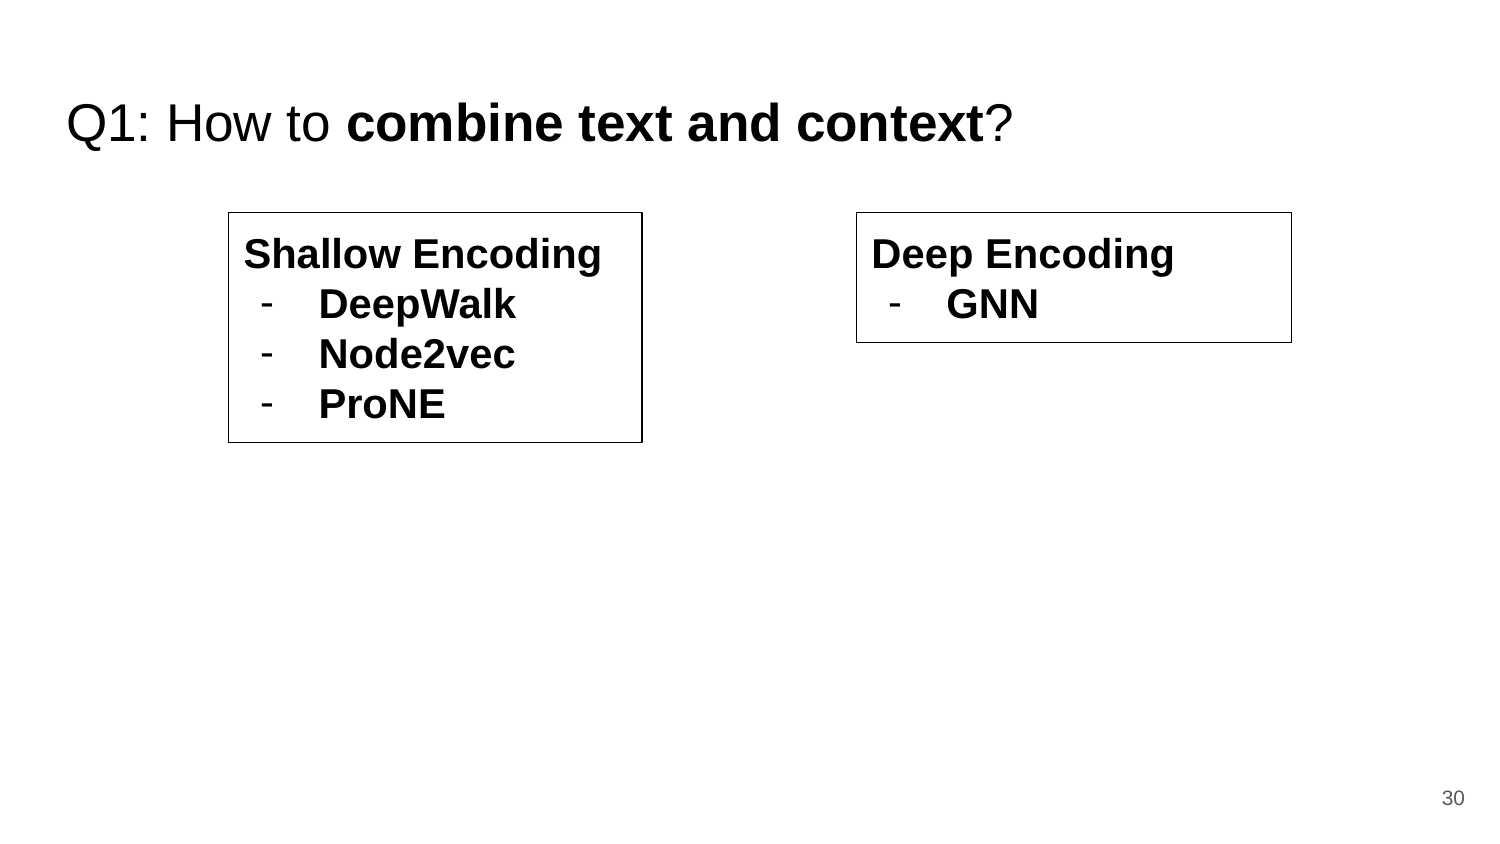

# Q1: How to combine text and context?
Shallow Encoding
DeepWalk
Node2vec
ProNE
Deep Encoding
GNN
30